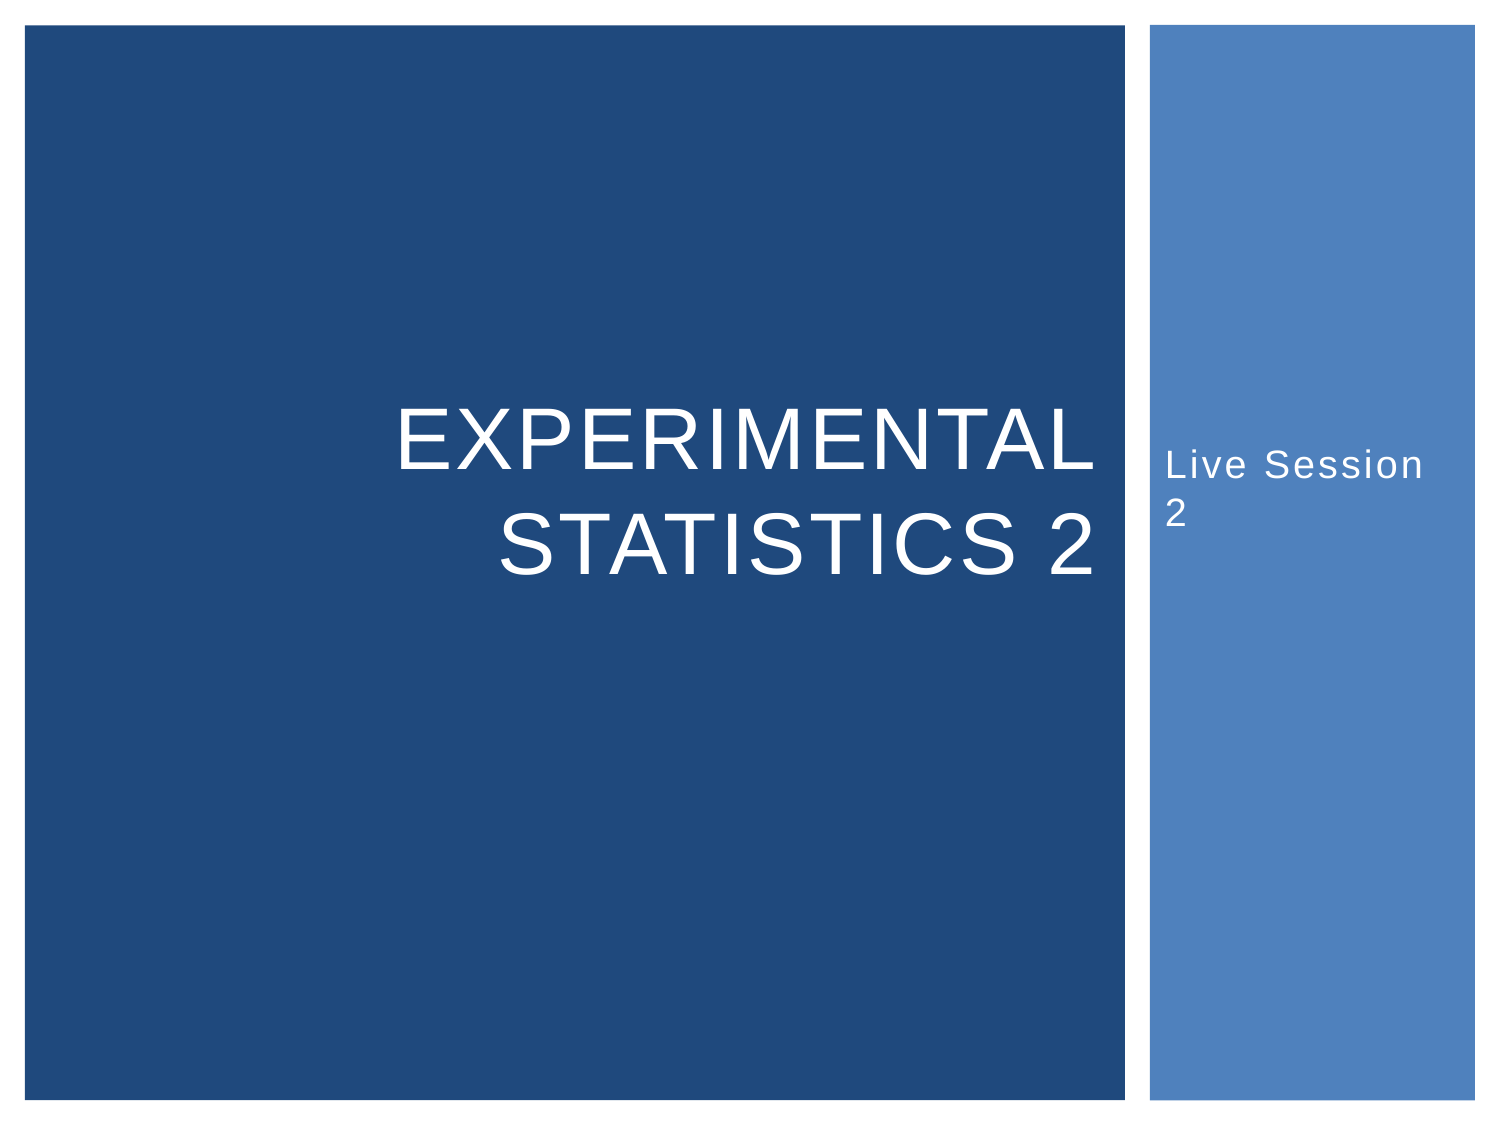

# Experimental Statistics 2
Live Session 2